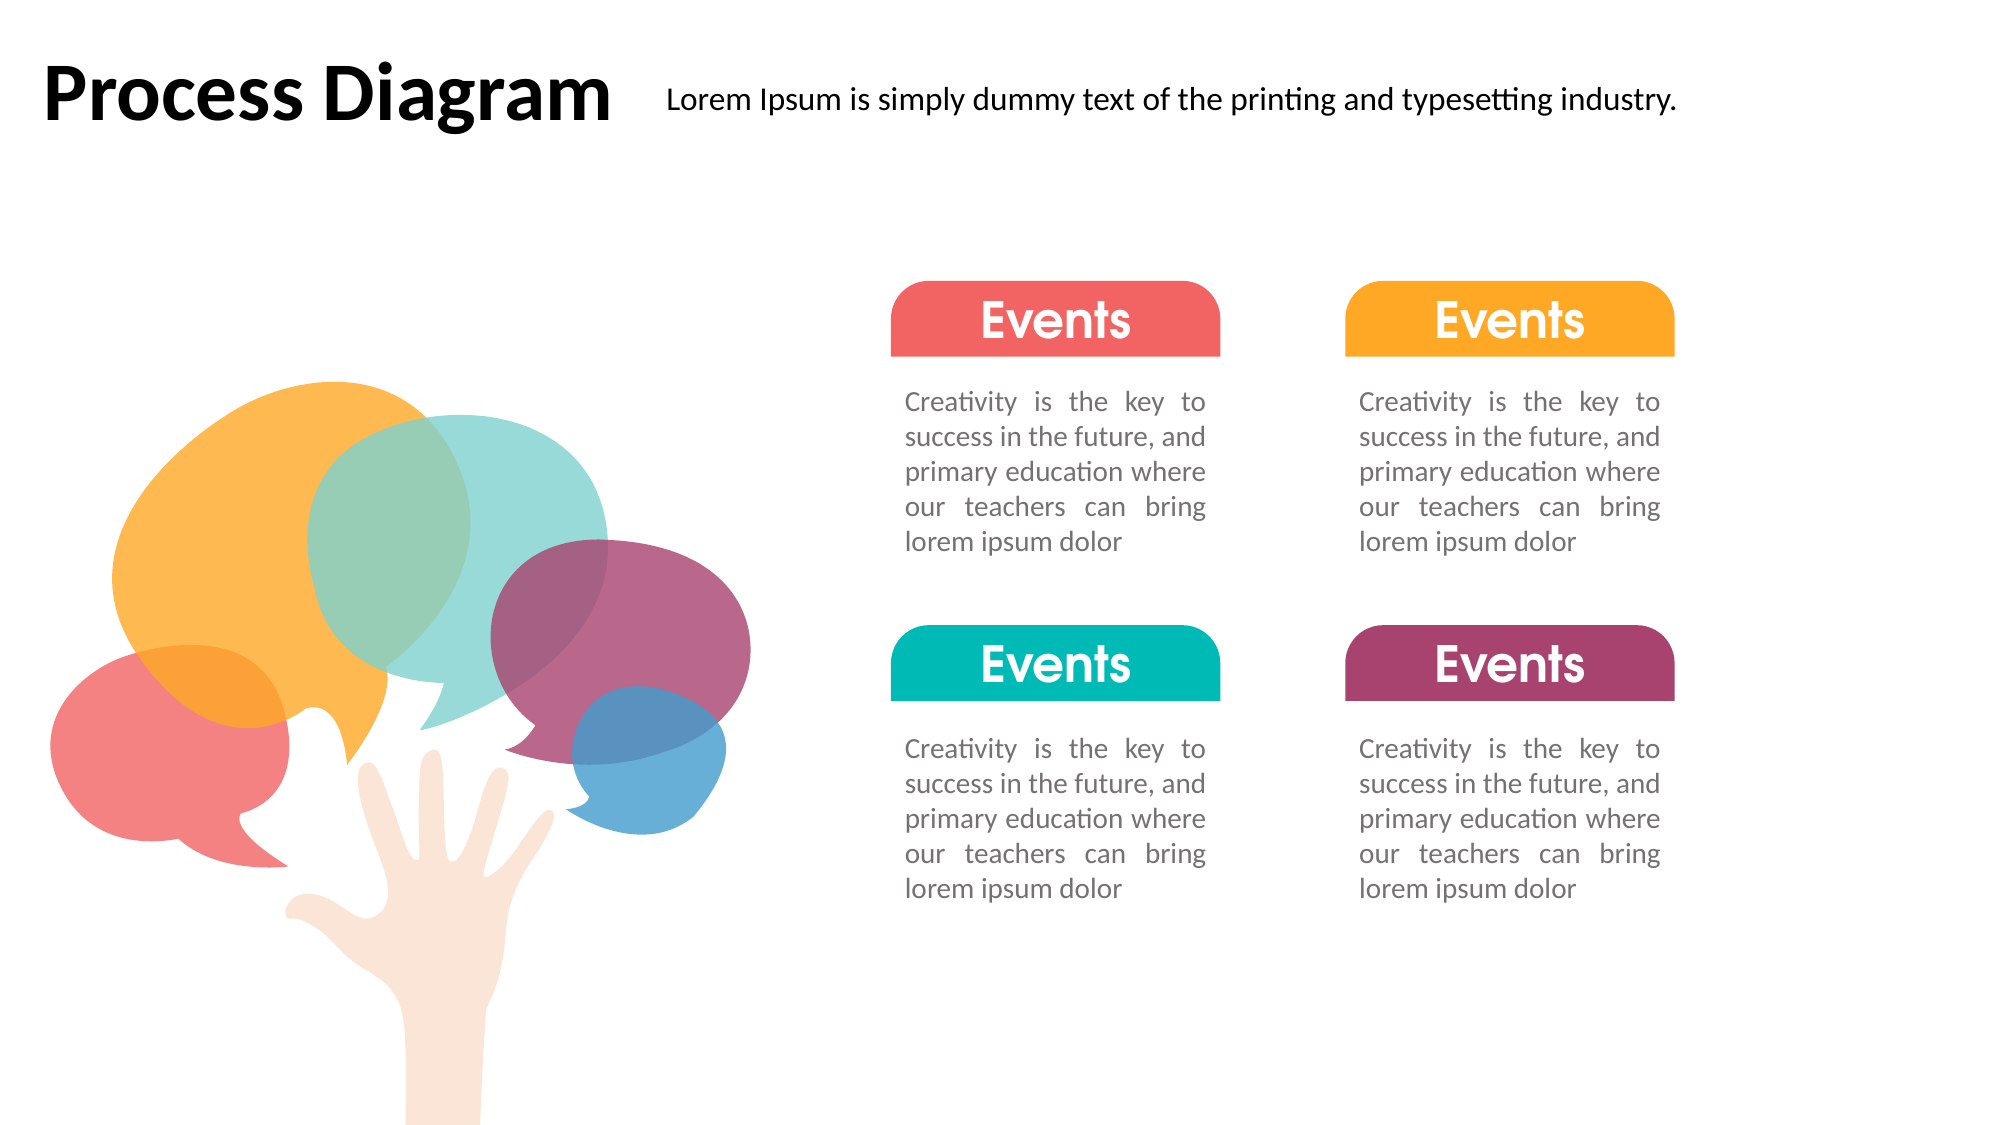

Process Diagram
Lorem Ipsum is simply dummy text of the printing and typesetting industry.

Events
Events
Creativity is the key to success in the future, and primary education where our teachers can bring lorem ipsum dolor
Creativity is the key to success in the future, and primary education where our teachers can bring lorem ipsum dolor

Events
Events
Creativity is the key to success in the future, and primary education where our teachers can bring lorem ipsum dolor
Creativity is the key to success in the future, and primary education where our teachers can bring lorem ipsum dolor